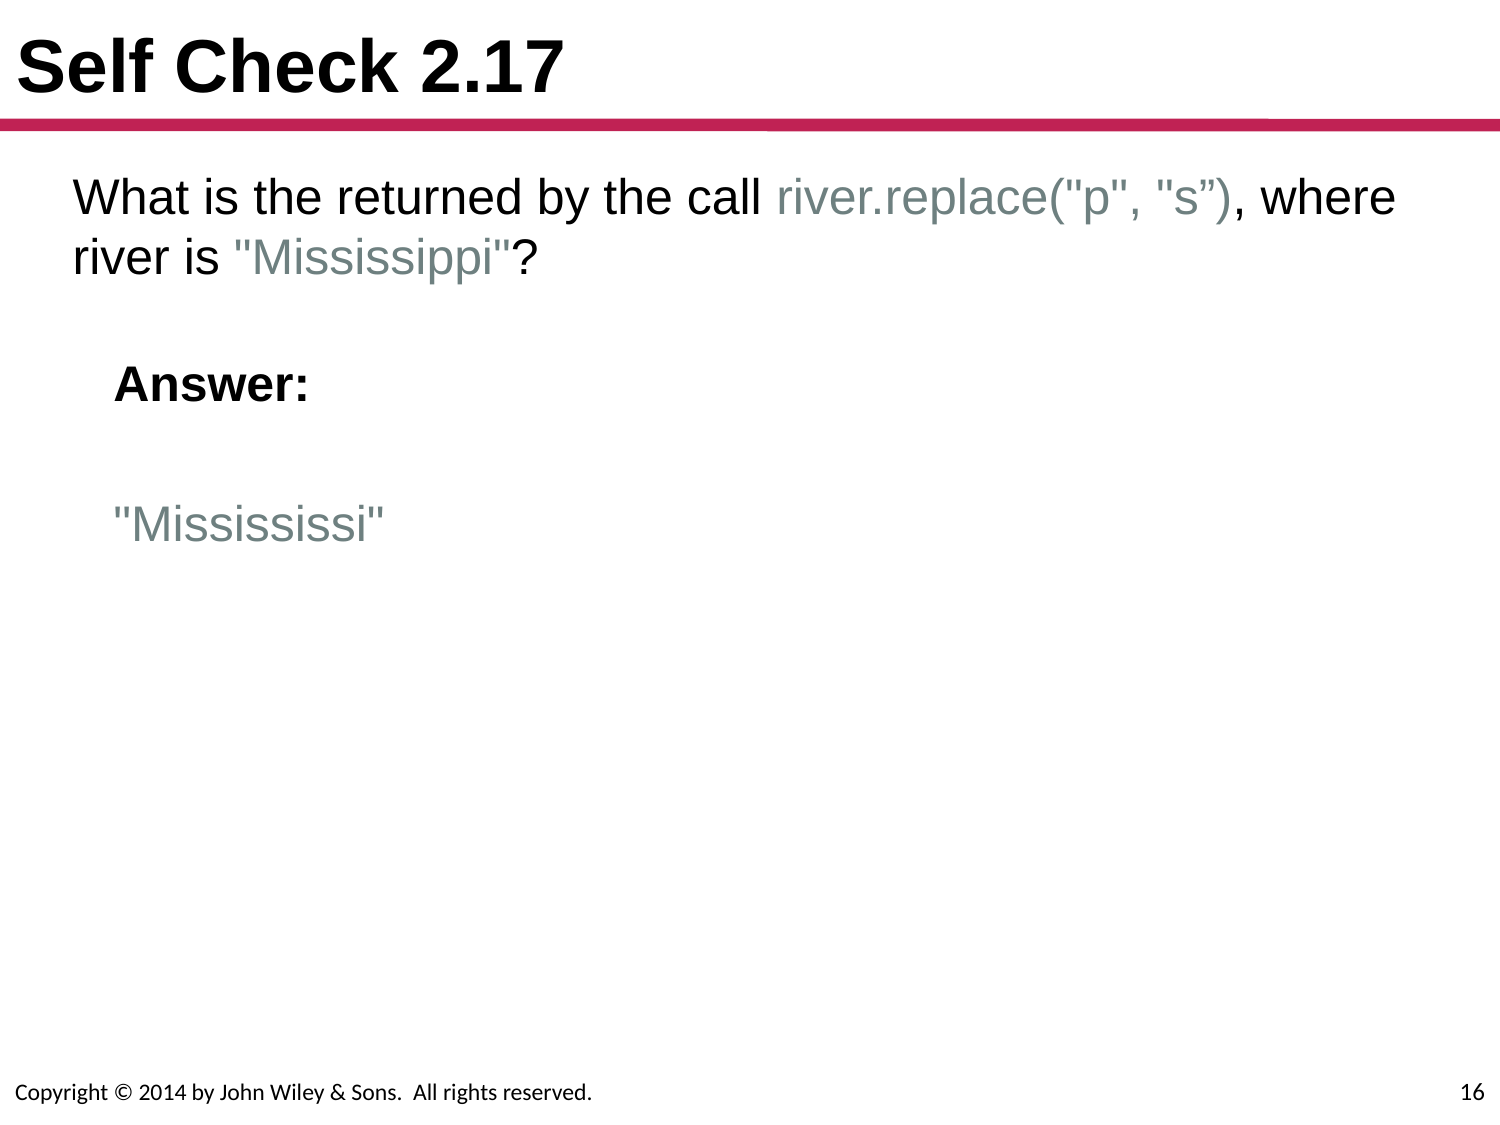

# Self Check 2.17
	What is the returned by the call river.replace("p", "s”), where river is "Mississippi"?
Answer:

"Missississi"